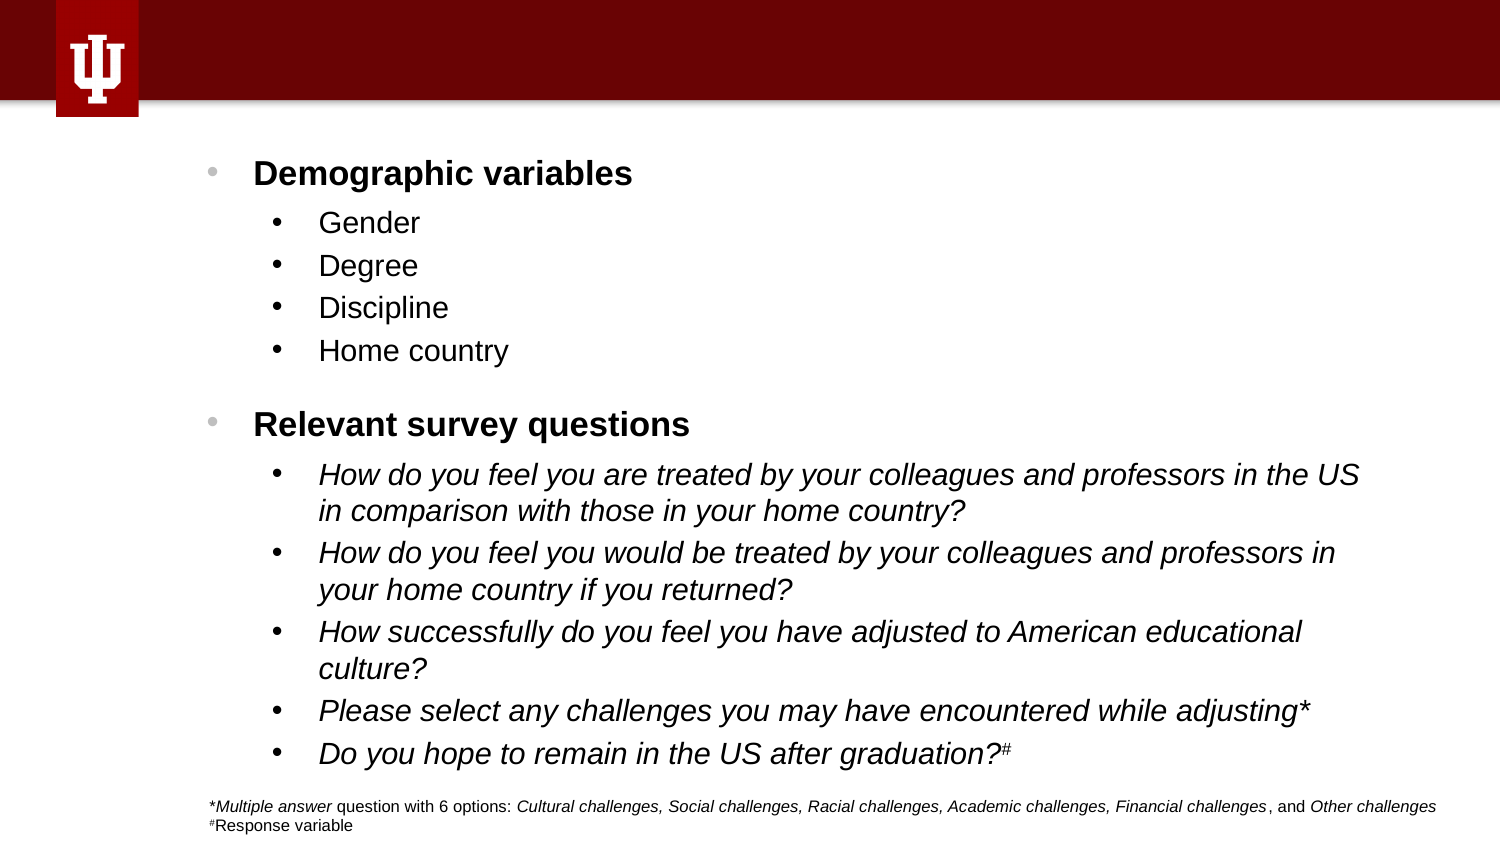

Demographic variables
Gender
Degree
Discipline
Home country
Relevant survey questions
How do you feel you are treated by your colleagues and professors in the US in comparison with those in your home country?
How do you feel you would be treated by your colleagues and professors in your home country if you returned?
How successfully do you feel you have adjusted to American educational culture?
Please select any challenges you may have encountered while adjusting*
Do you hope to remain in the US after graduation?#
*Multiple answer question with 6 options: Cultural challenges, Social challenges, Racial challenges, Academic challenges, Financial challenges, and Other challenges
#Response variable